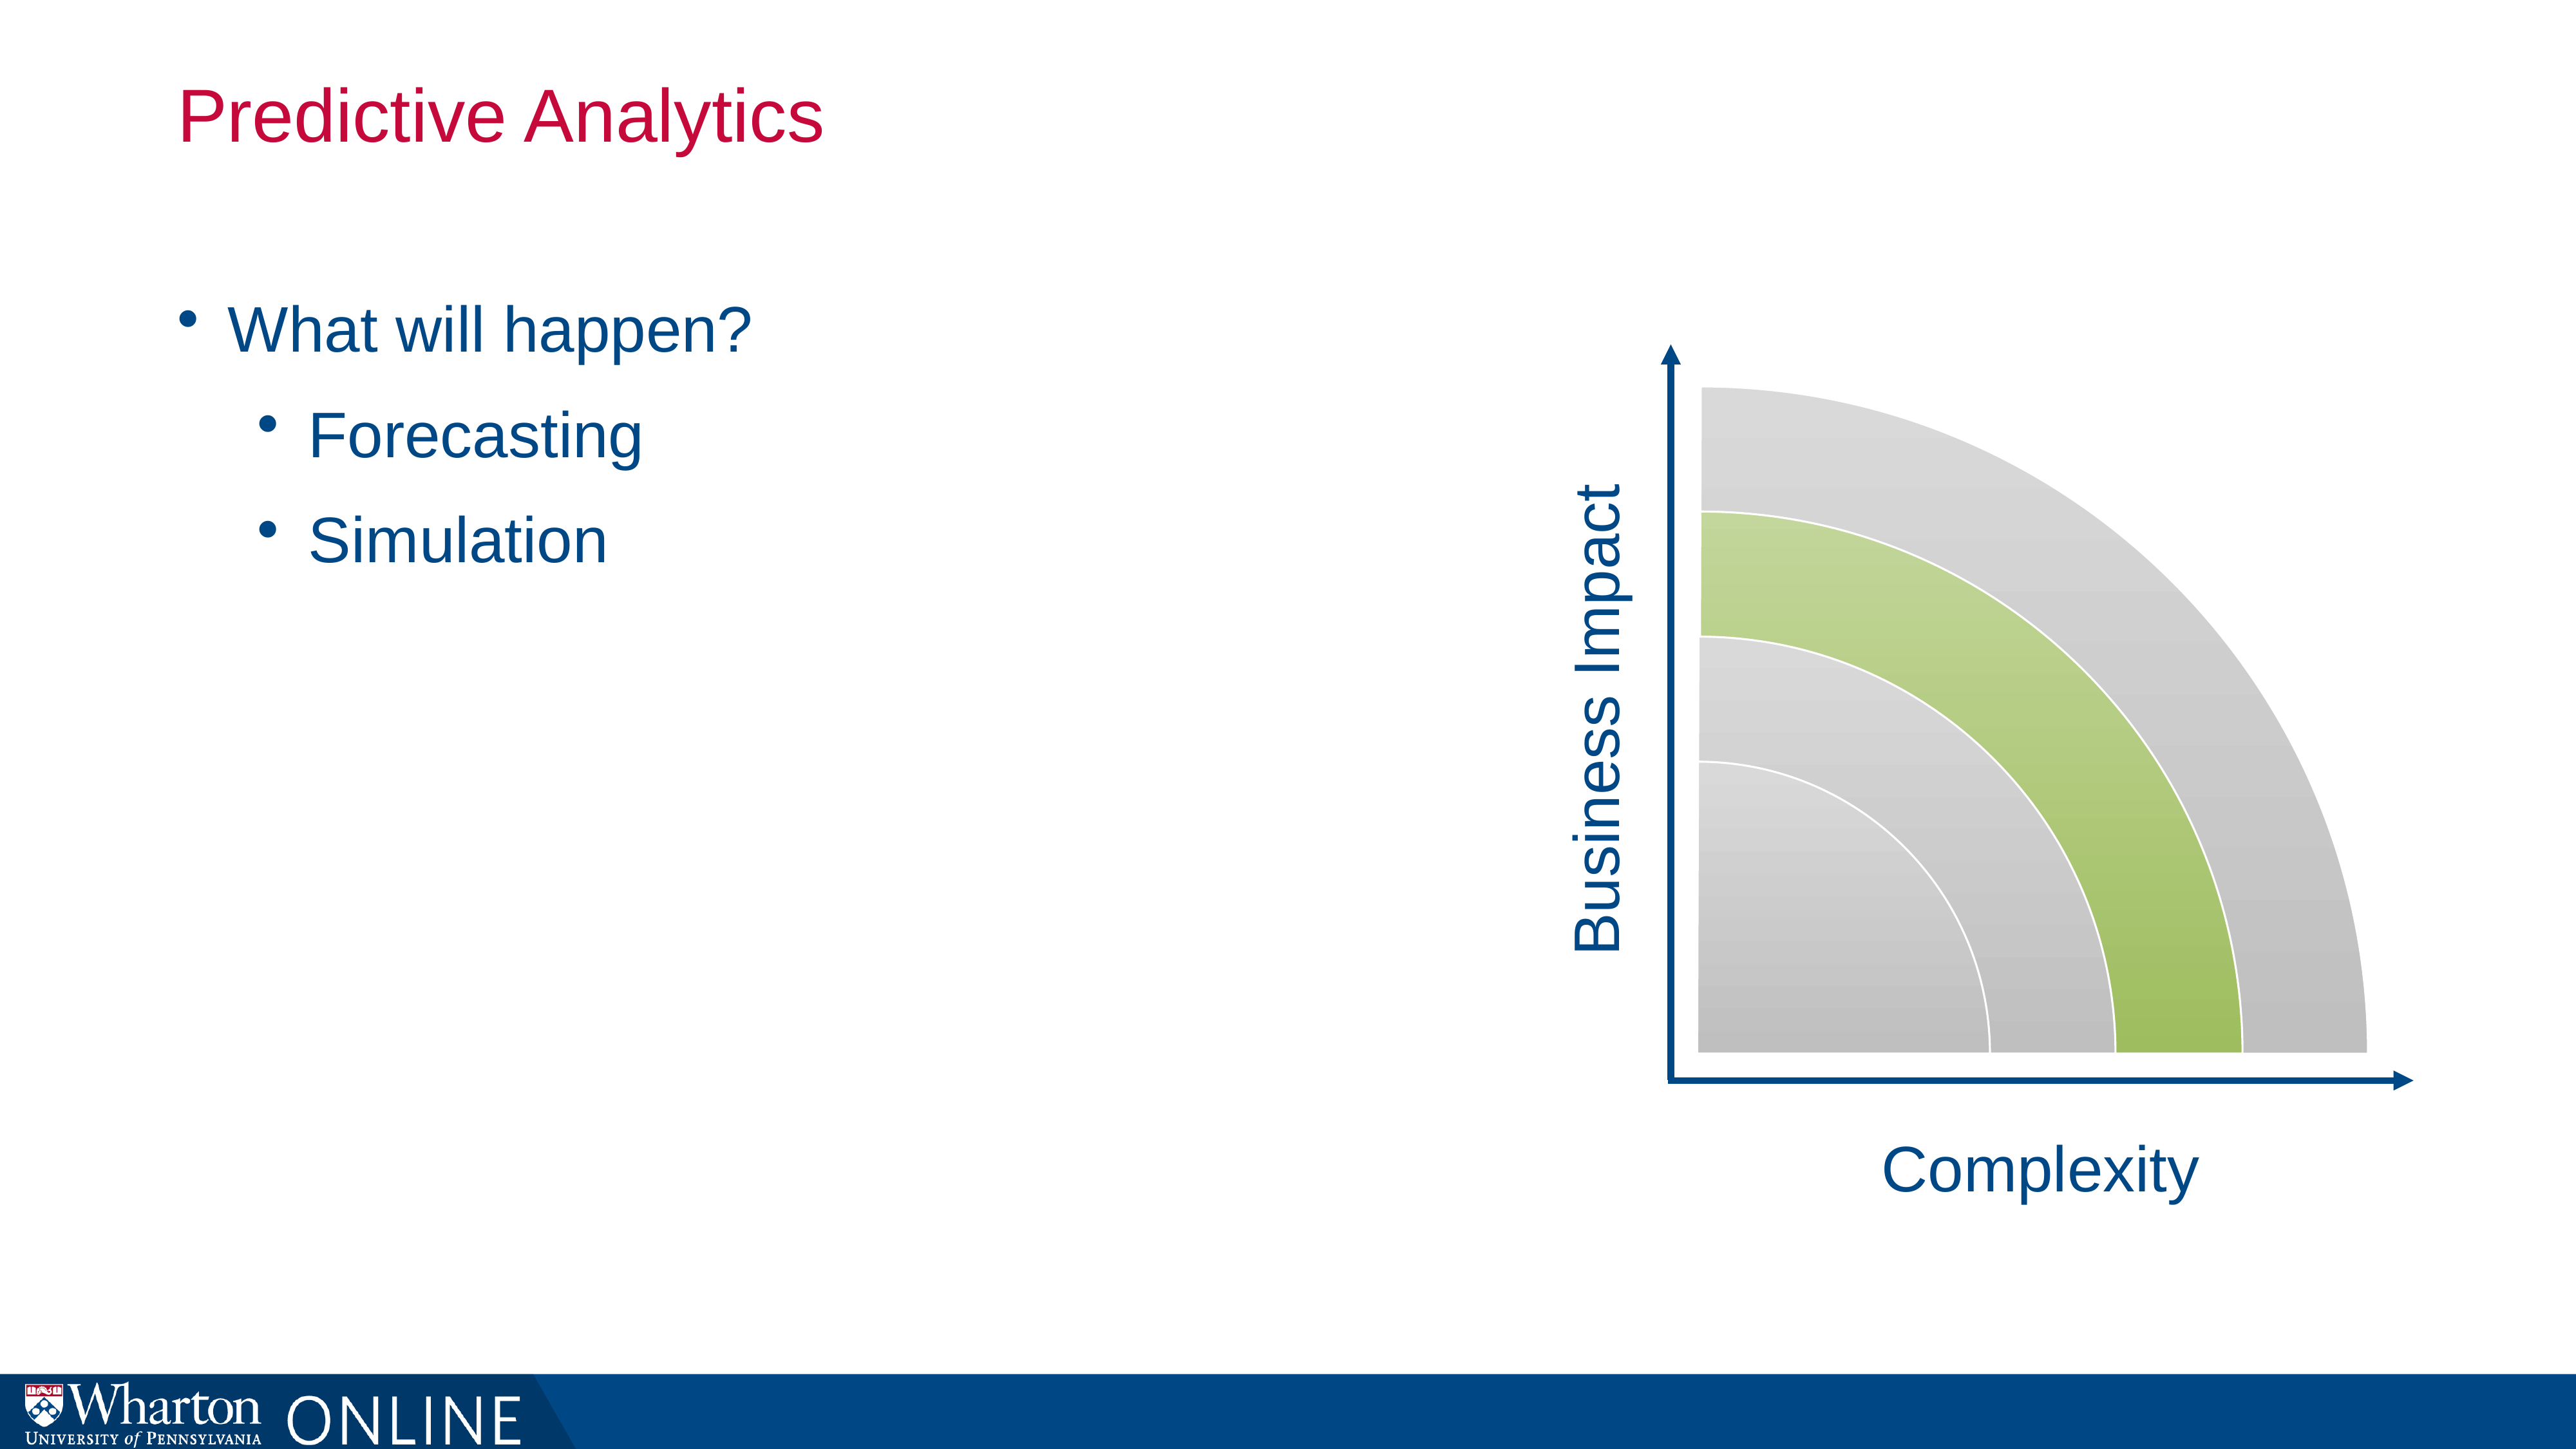

# Predictive Analytics
What will happen?
Forecasting
Simulation

Business Impact
Complexity